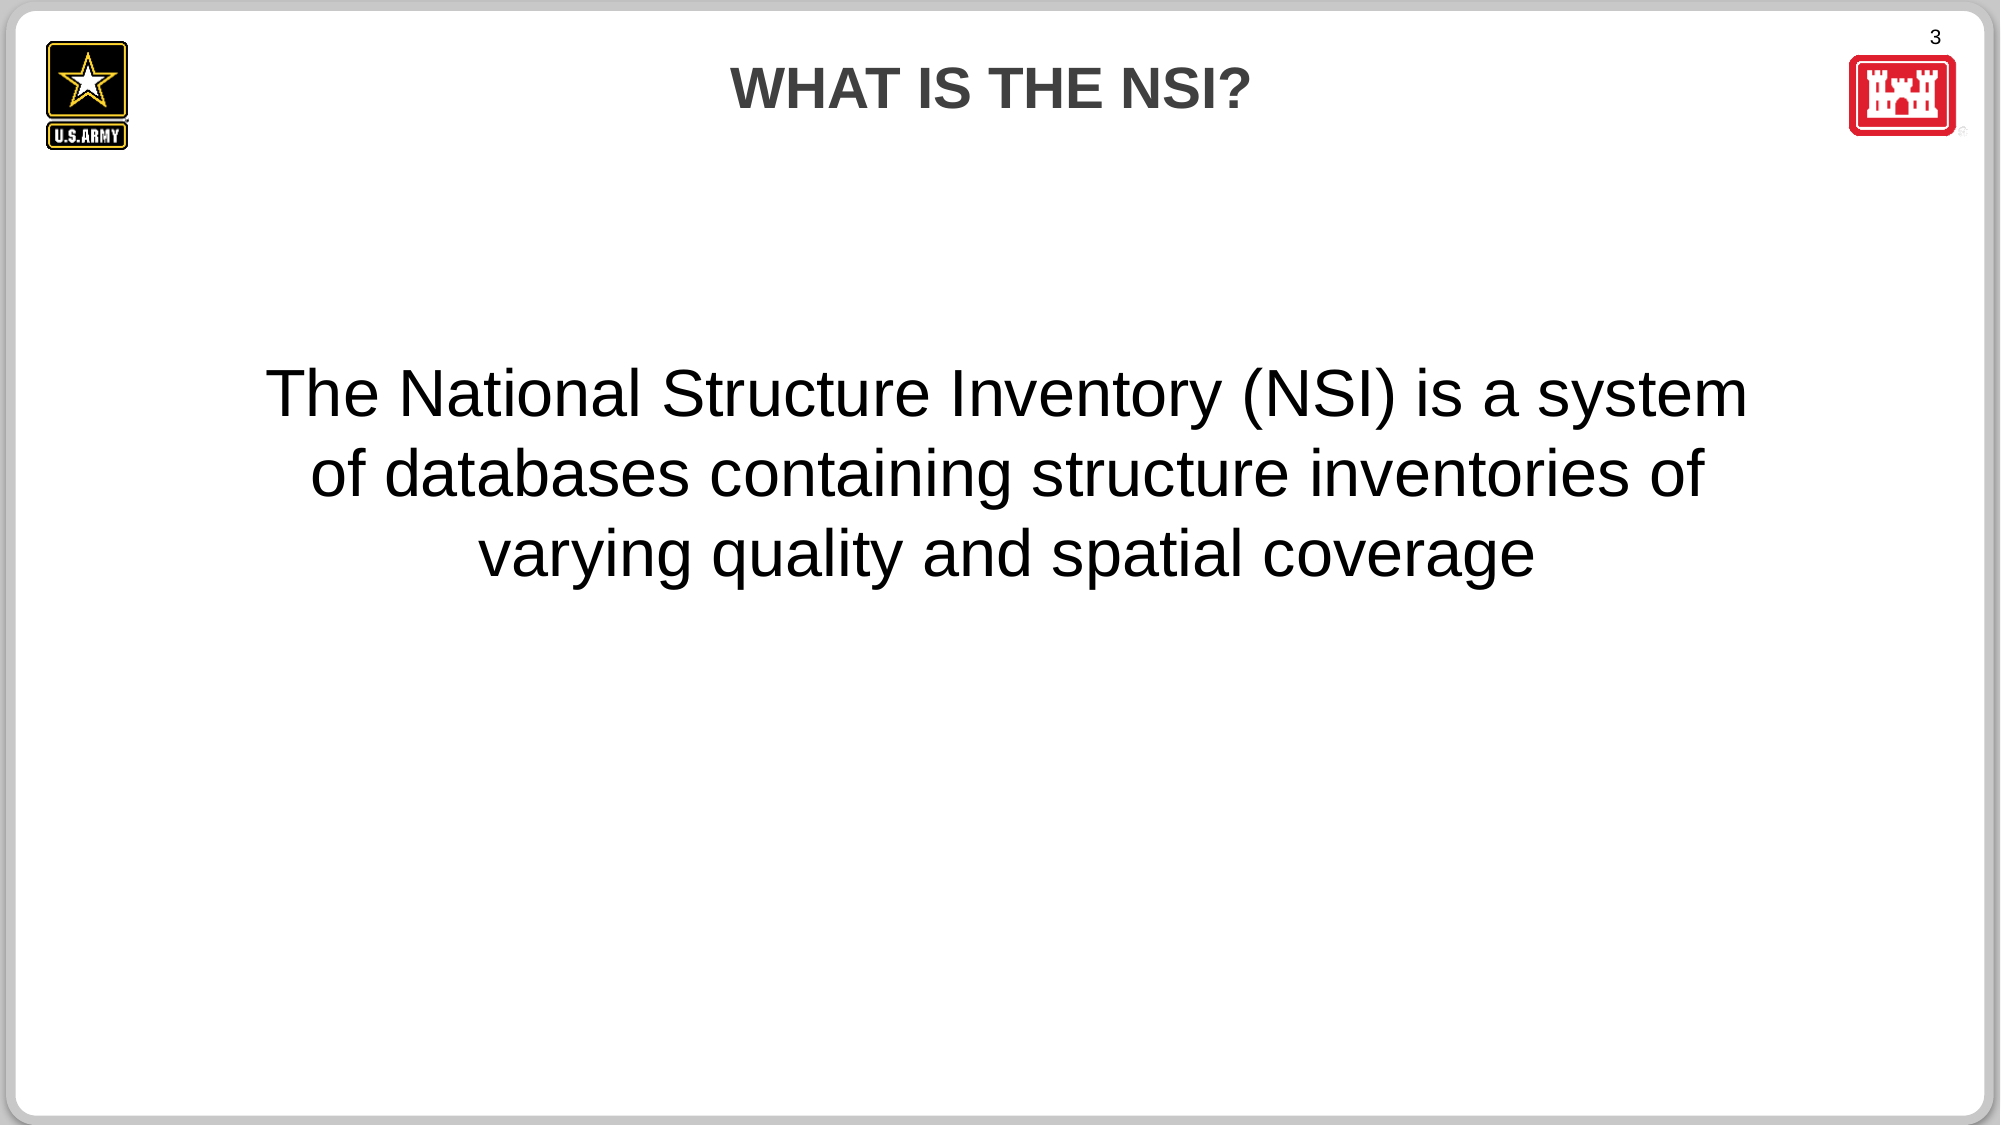

# What is the nsi?
The National Structure Inventory (NSI) is a system of databases containing structure inventories of varying quality and spatial coverage